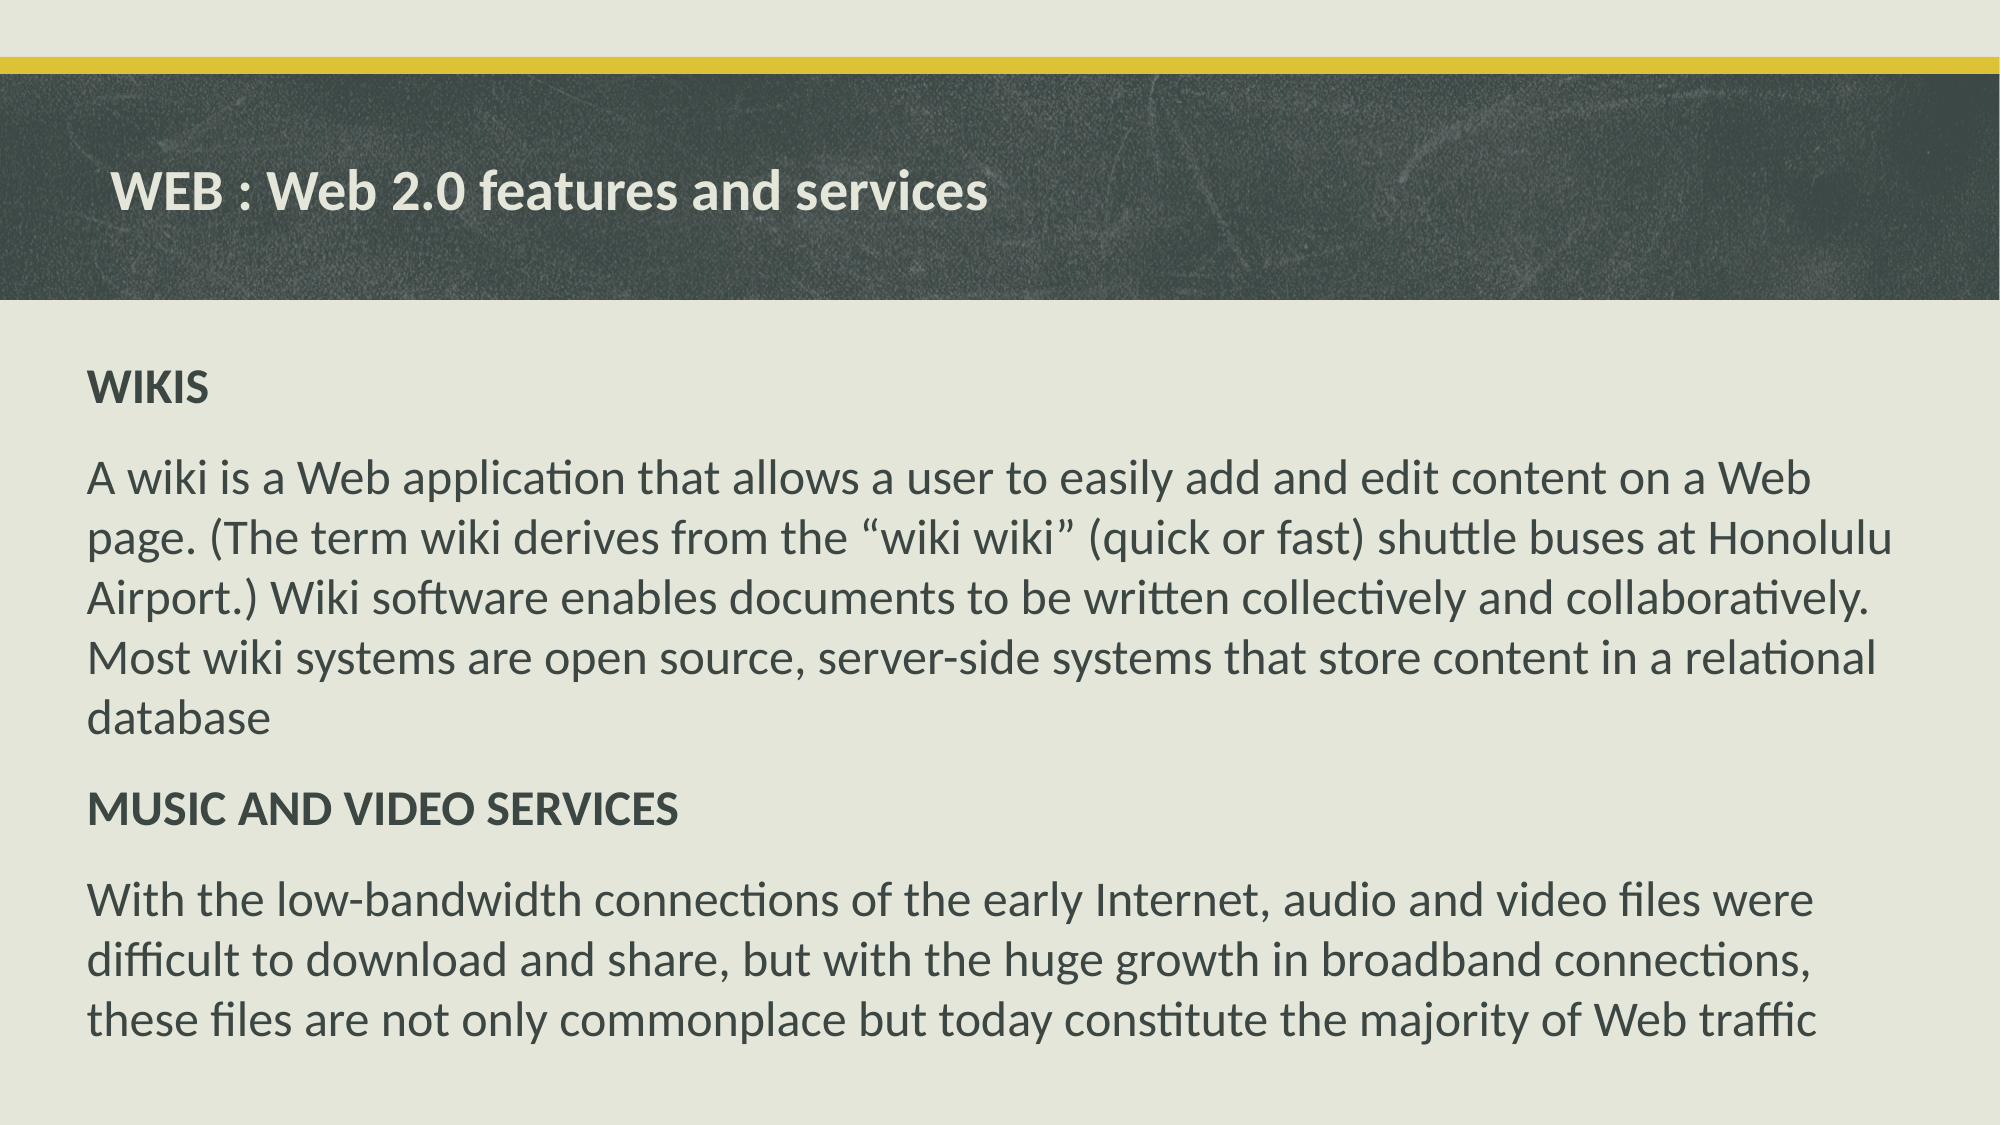

# WEB : Web 2.0 features and services
WIKIS
A wiki is a Web application that allows a user to easily add and edit content on a Web page. (The term wiki derives from the “wiki wiki” (quick or fast) shuttle buses at Honolulu Airport.) Wiki software enables documents to be written collectively and collaboratively. Most wiki systems are open source, server-side systems that store content in a relational database
MUSIC AND VIDEO SERVICES
With the low-bandwidth connections of the early Internet, audio and video files were difficult to download and share, but with the huge growth in broadband connections, these files are not only commonplace but today constitute the majority of Web traffic